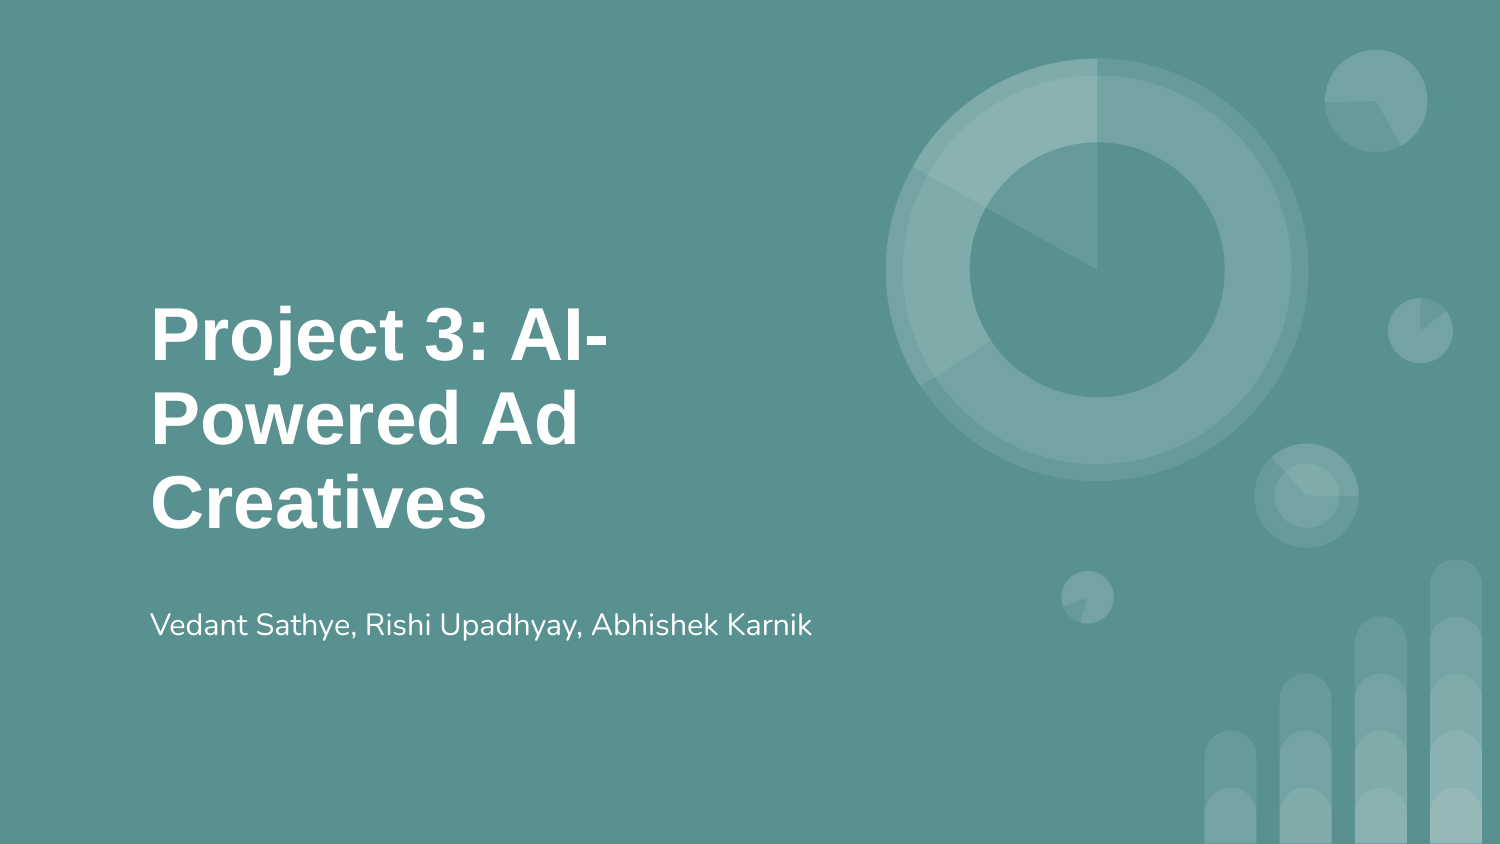

# Project 3: AI-Powered Ad Creatives
Vedant Sathye, Rishi Upadhyay, Abhishek Karnik